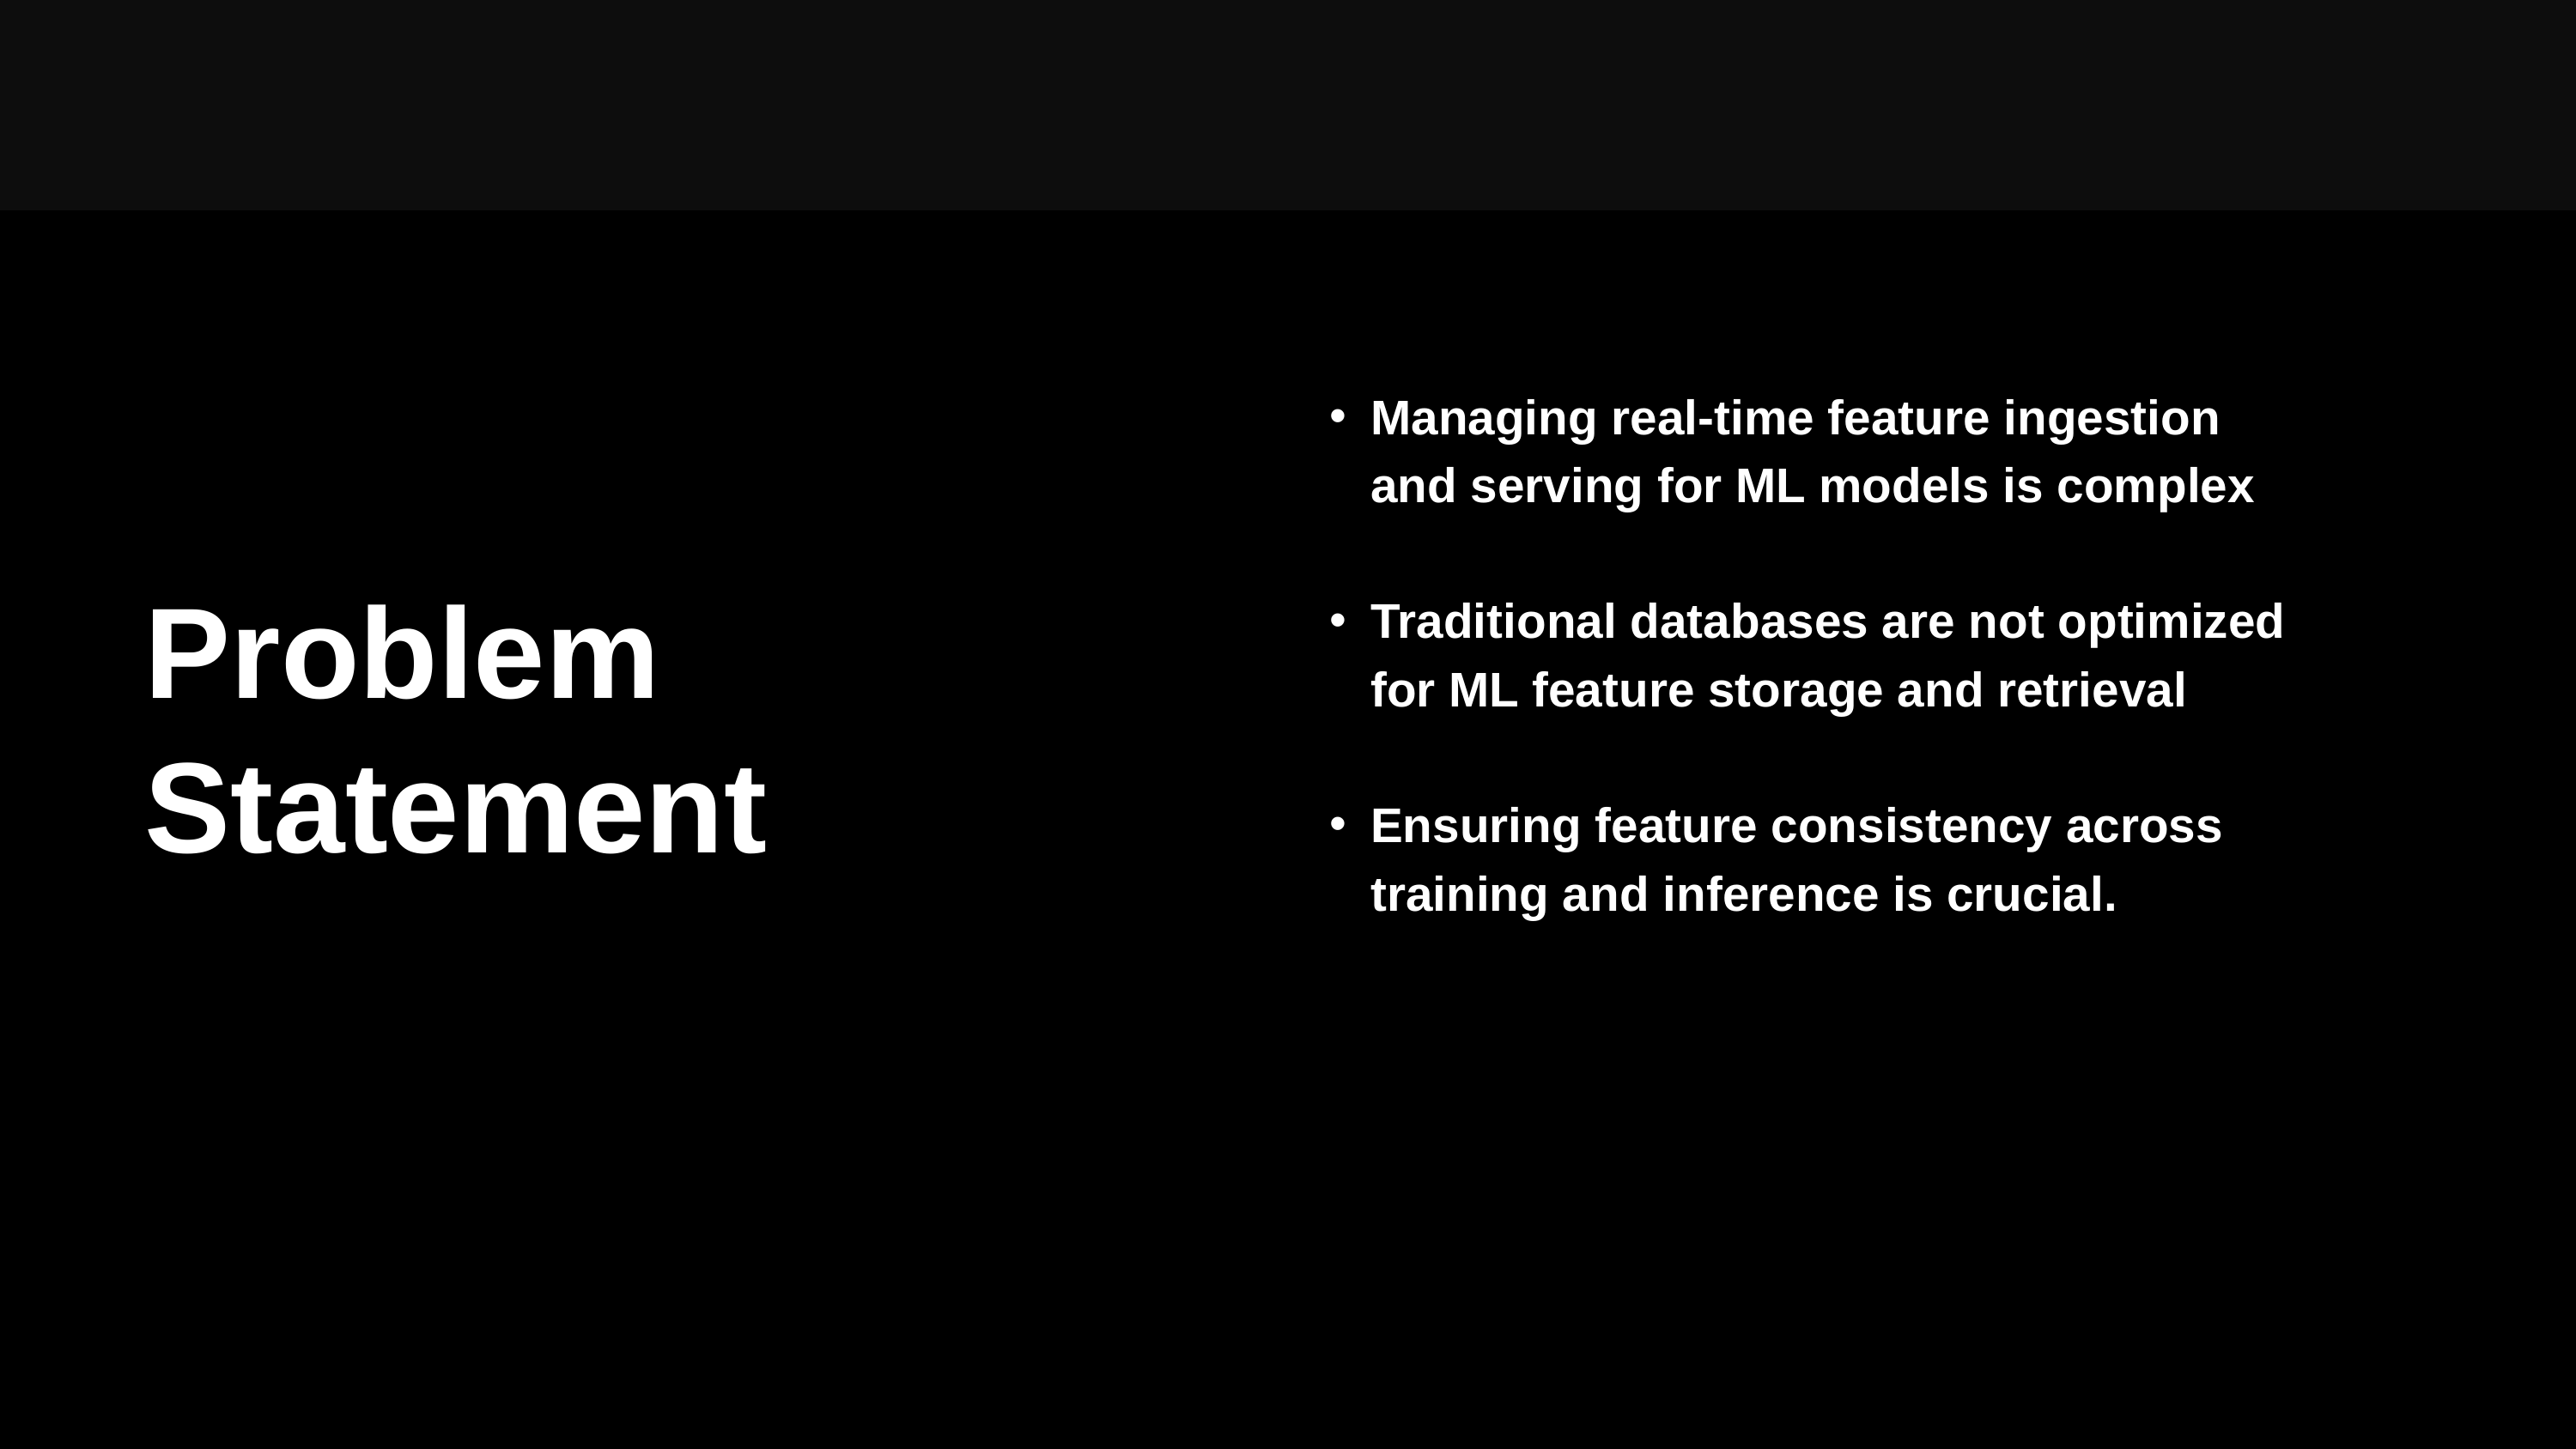

Managing real-time feature ingestion and serving for ML models is complex

Traditional databases are not optimized for ML feature storage and retrieval

Ensuring feature consistency across training and inference is crucial.

Problem Statement